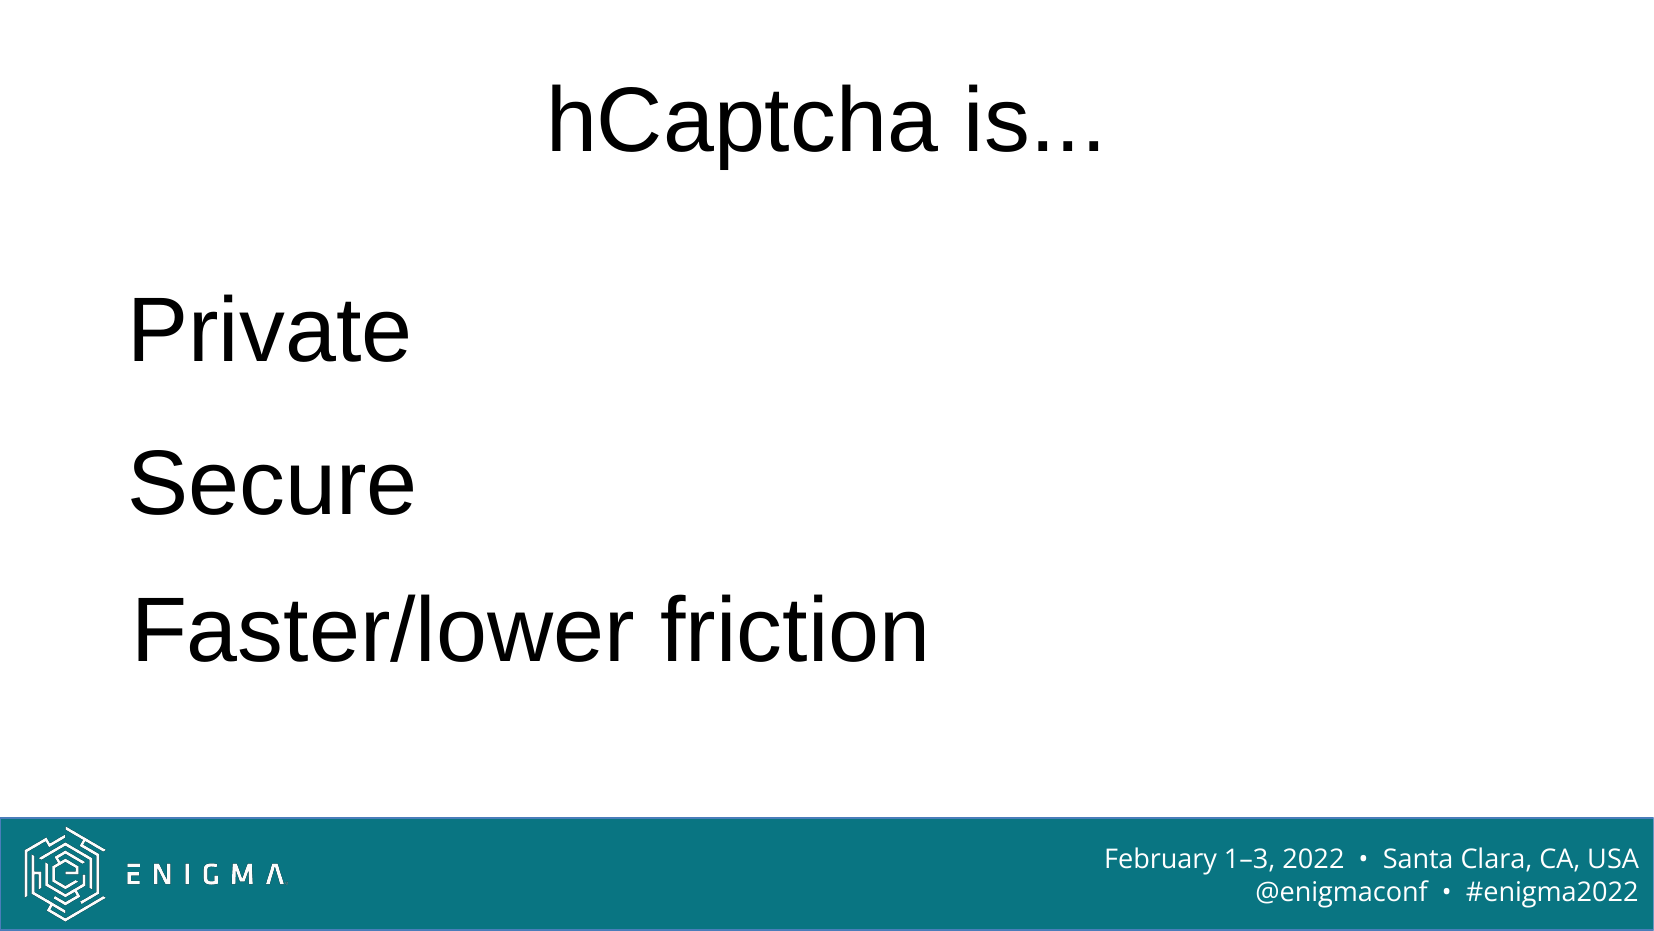

# hCaptcha is...
Private
Secure
Faster/lower friction